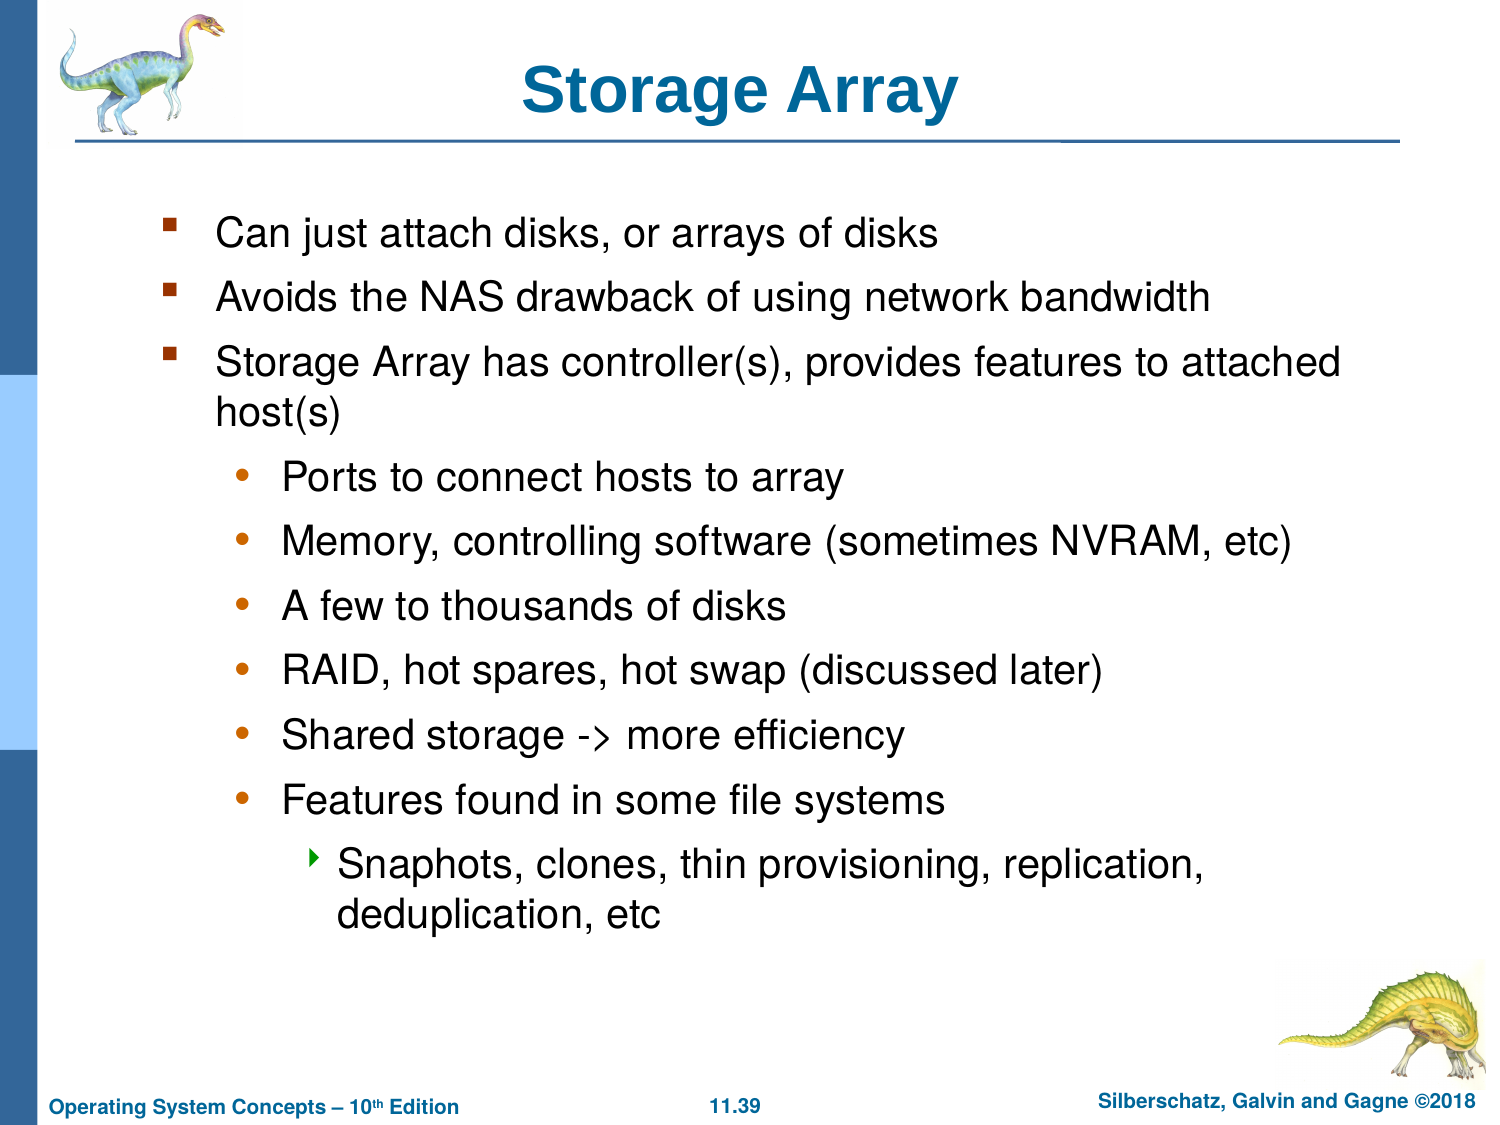

# Storage Array
Can just attach disks, or arrays of disks
Avoids the NAS drawback of using network bandwidth
Storage Array has controller(s), provides features to attached host(s)
Ports to connect hosts to array
Memory, controlling software (sometimes NVRAM, etc)
A few to thousands of disks
RAID, hot spares, hot swap (discussed later)
Shared storage -> more efficiency
Features found in some file systems
Snaphots, clones, thin provisioning, replication, deduplication, etc